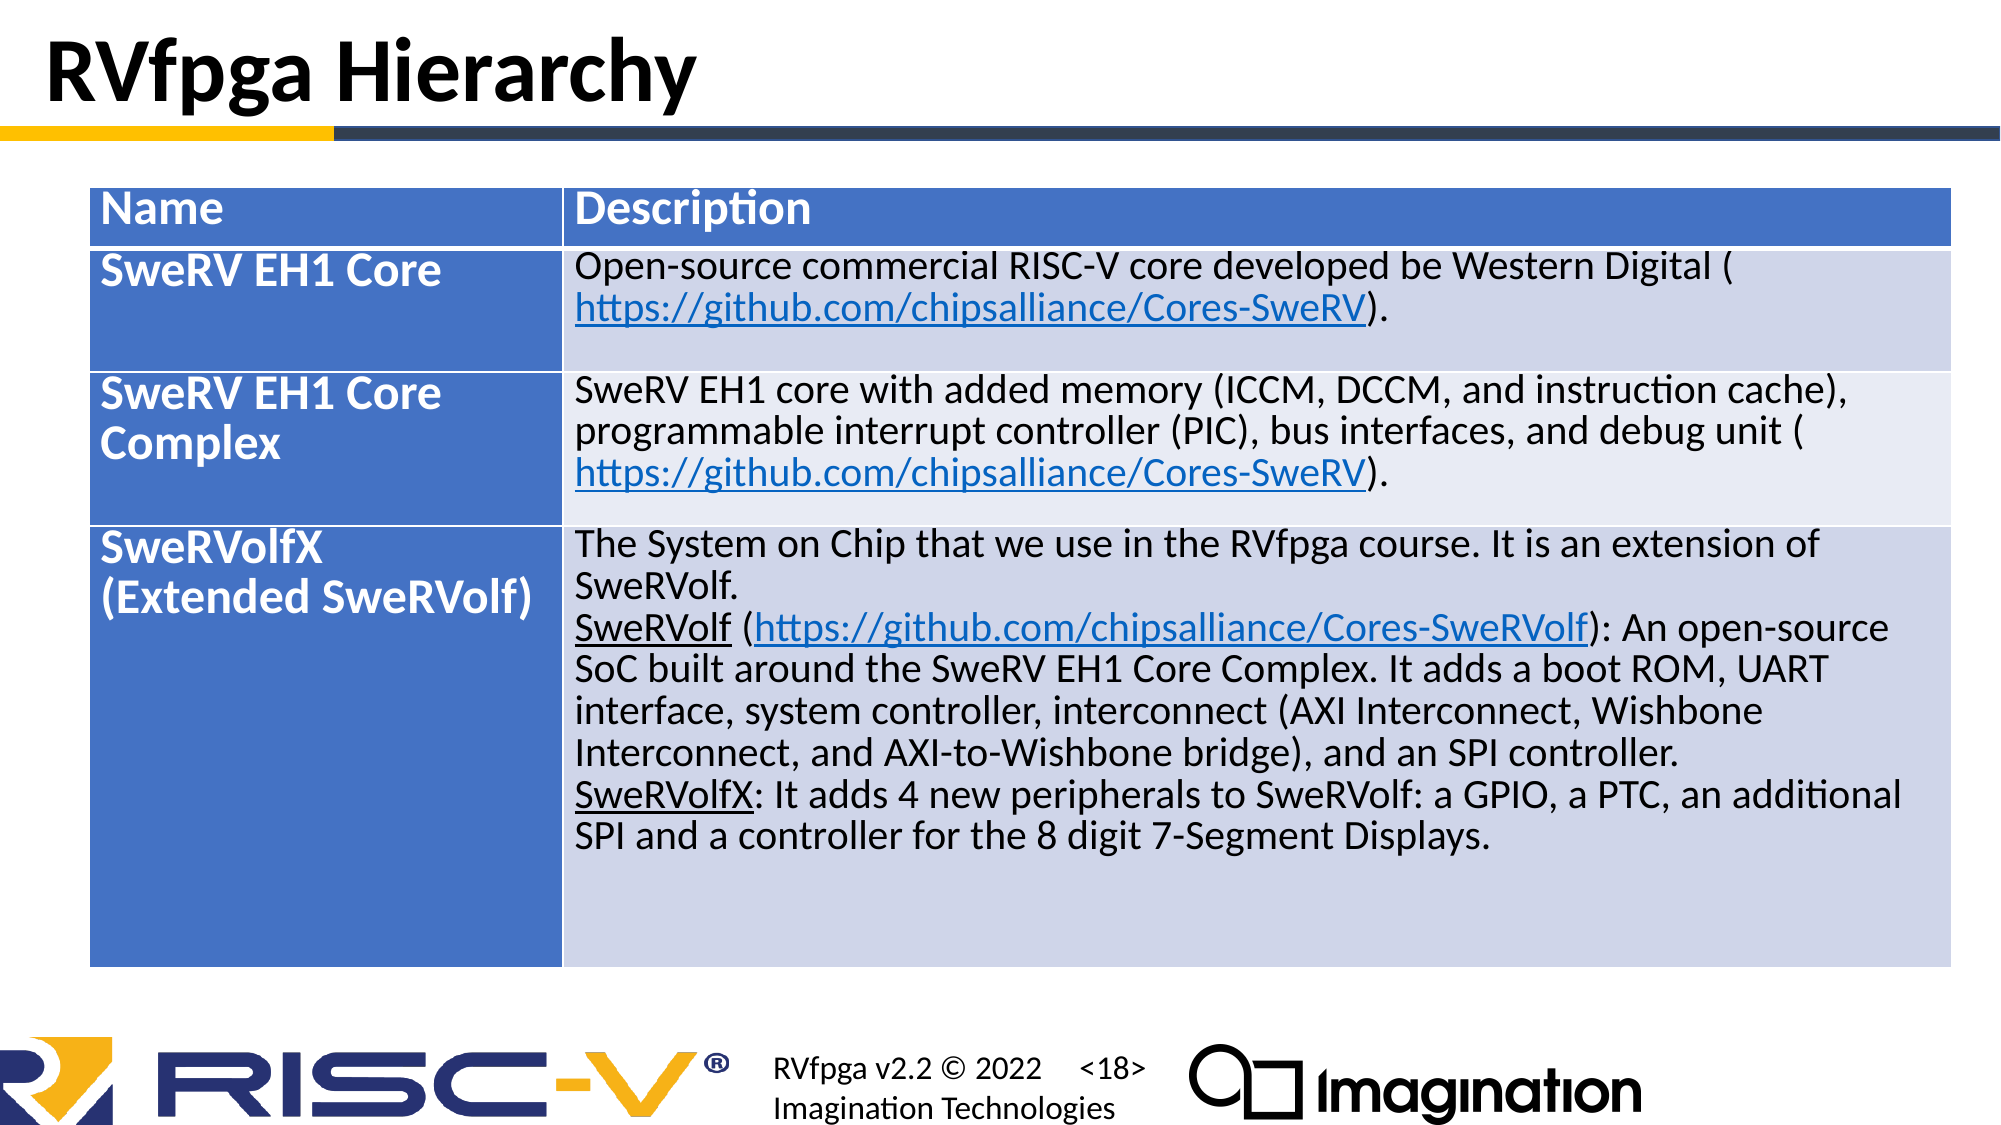

# RVfpga Hierarchy
| Name | Description |
| --- | --- |
| SweRV EH1 Core | Open-source commercial RISC-V core developed be Western Digital (https://github.com/chipsalliance/Cores-SweRV). |
| SweRV EH1 Core Complex | SweRV EH1 core with added memory (ICCM, DCCM, and instruction cache), programmable interrupt controller (PIC), bus interfaces, and debug unit (https://github.com/chipsalliance/Cores-SweRV). |
| SweRVolfX (Extended SweRVolf) | The System on Chip that we use in the RVfpga course. It is an extension of SweRVolf. SweRVolf (https://github.com/chipsalliance/Cores-SweRVolf): An open-source SoC built around the SweRV EH1 Core Complex. It adds a boot ROM, UART interface, system controller, interconnect (AXI Interconnect, Wishbone Interconnect, and AXI-to-Wishbone bridge), and an SPI controller. SweRVolfX: It adds 4 new peripherals to SweRVolf: a GPIO, a PTC, an additional SPI and a controller for the 8 digit 7-Segment Displays. |